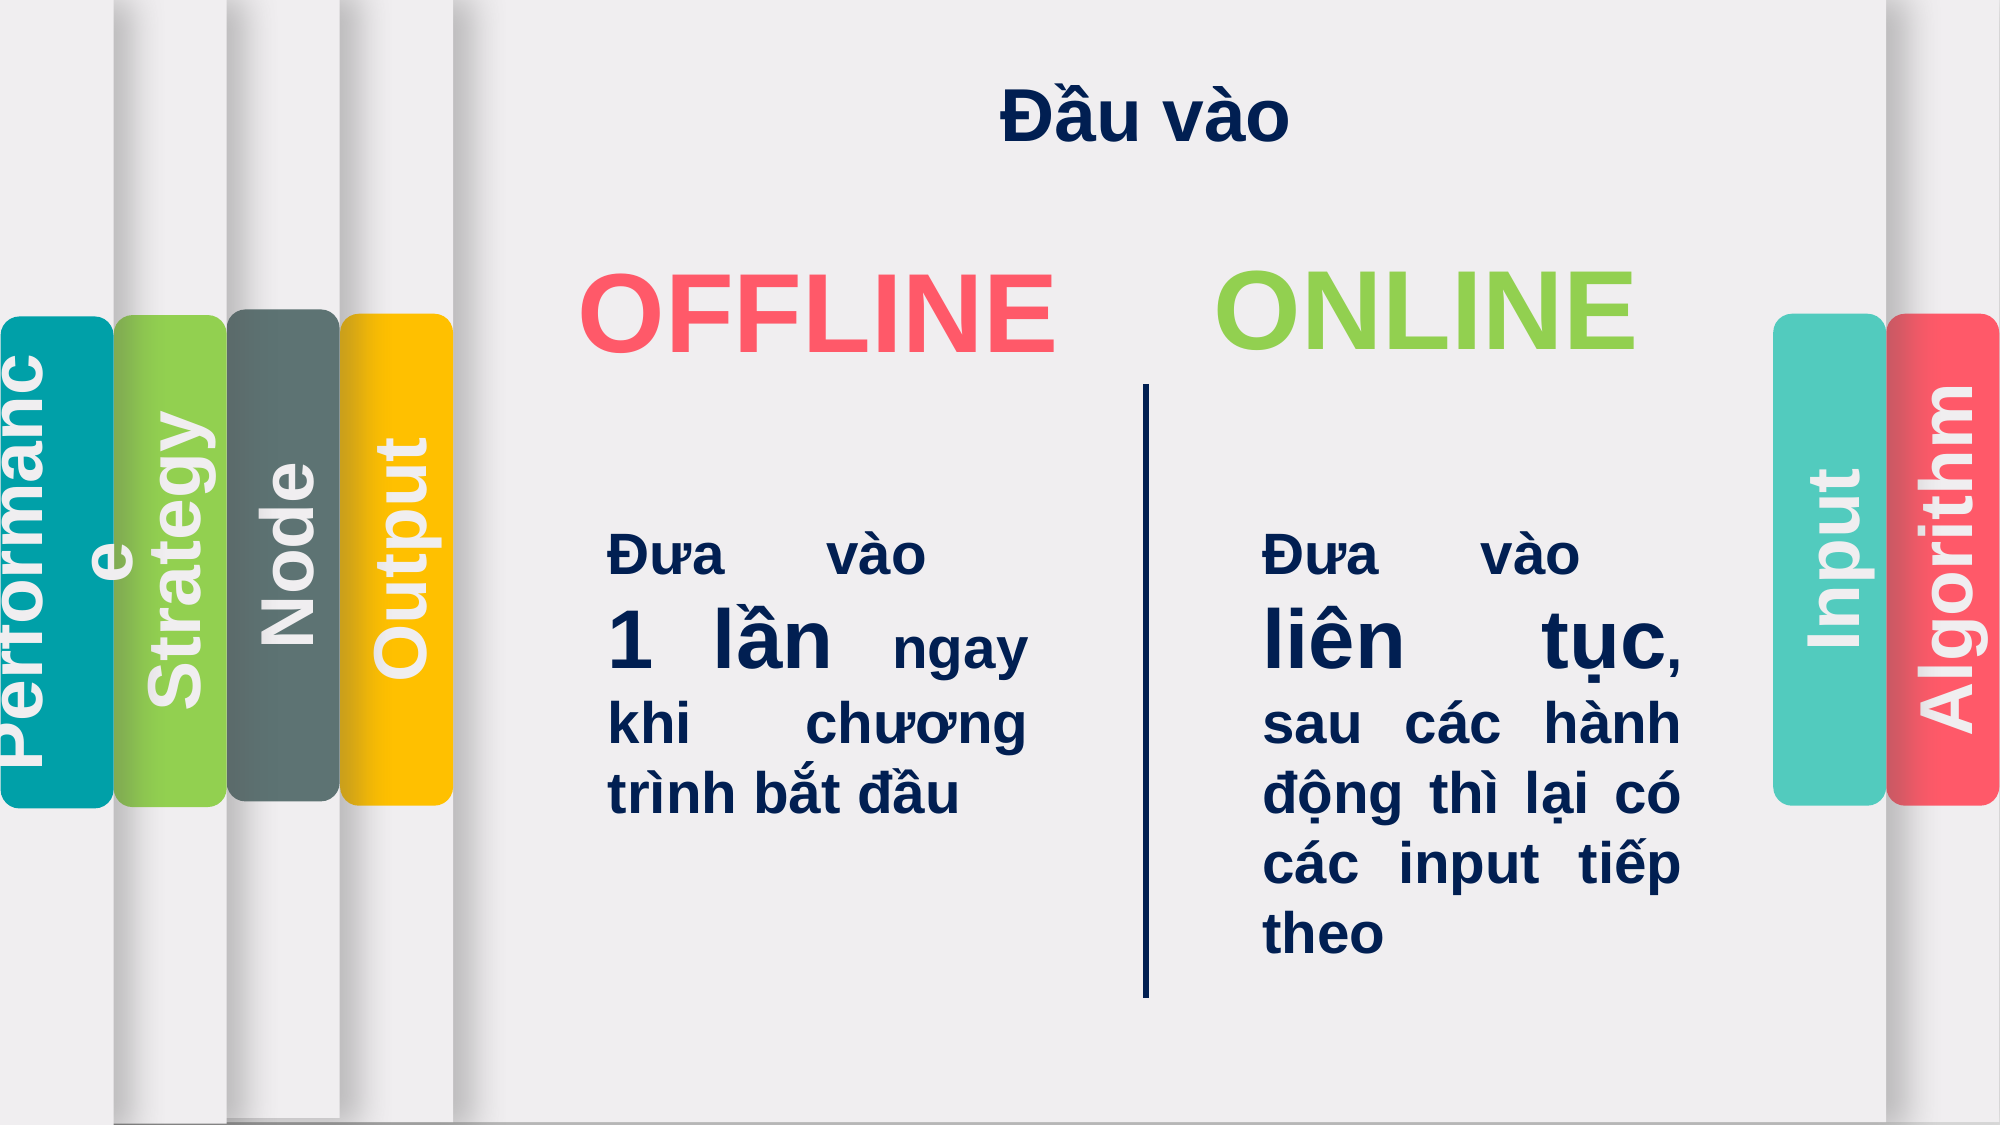

Performance

Node

Output

Algorithm

Input

Strategy
Đầu vào
ONLINE
OFFLINE
Đưa vào
1 lần ngay khi chương trình bắt đầu
Đưa vào
liên tục, sau các hành động thì lại có các input tiếp theo